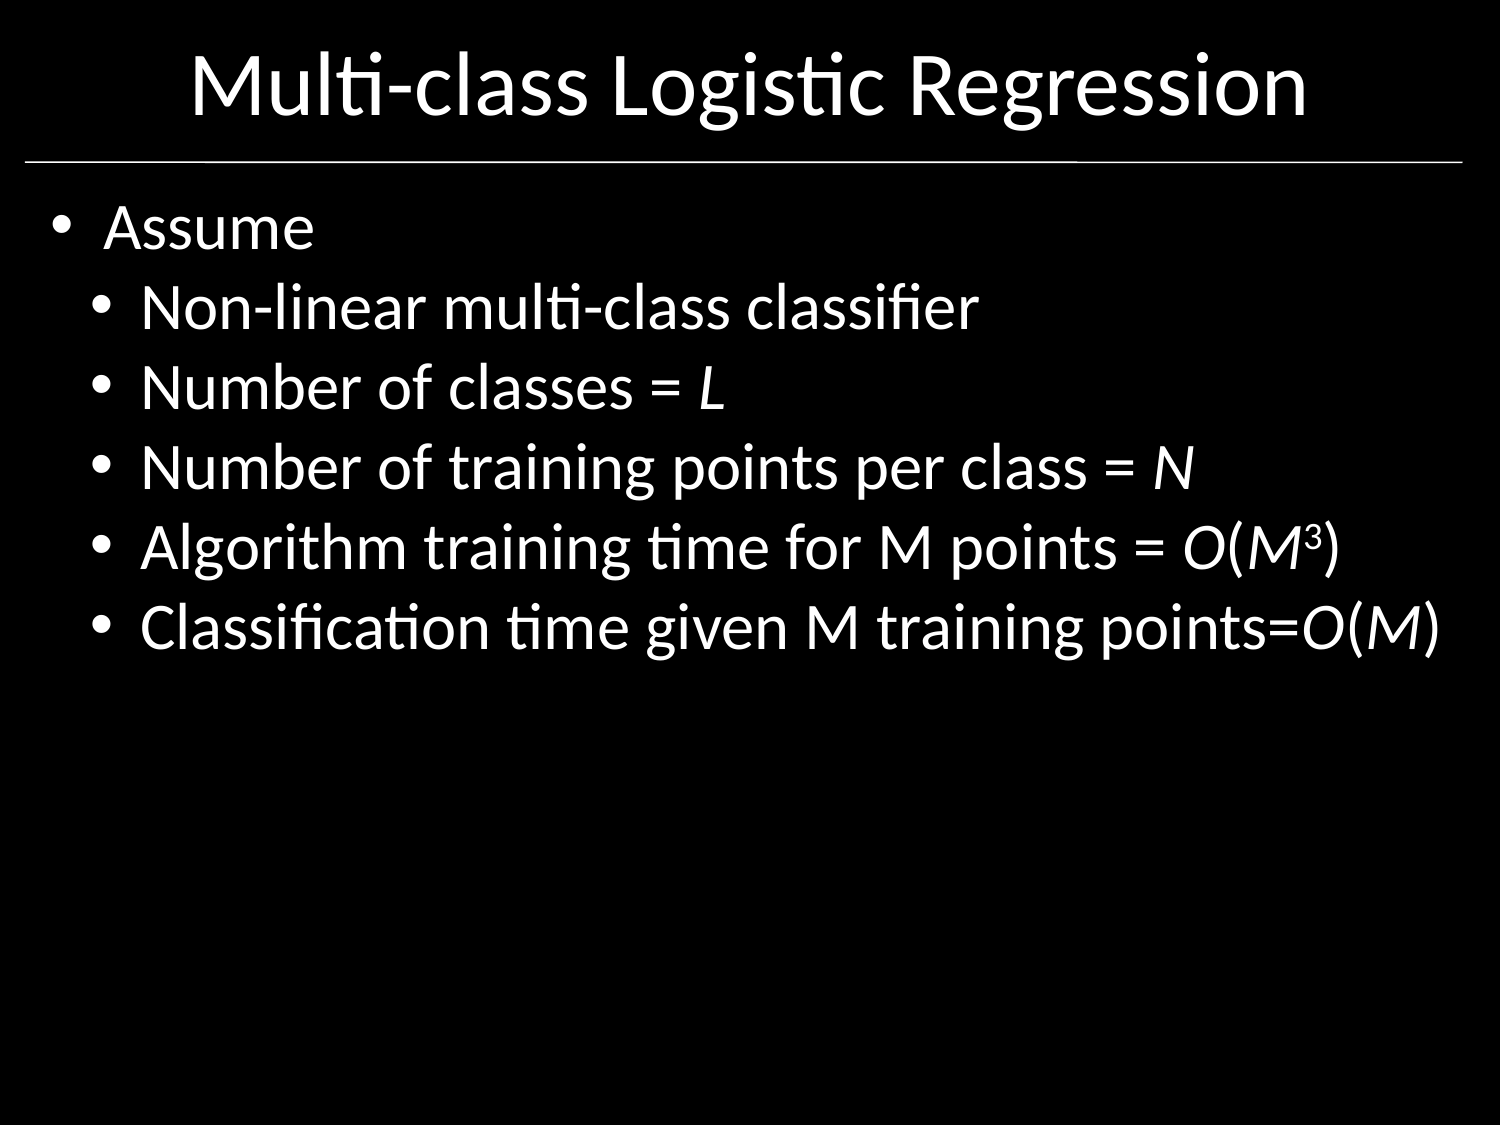

# Multi-class Logistic Regression

  Assume
 Non-linear multi-class classifier
 Number of classes = L
 Number of training points per class = N
 Algorithm training time for M points = O(M3)
 Classification time given M training points=O(M)